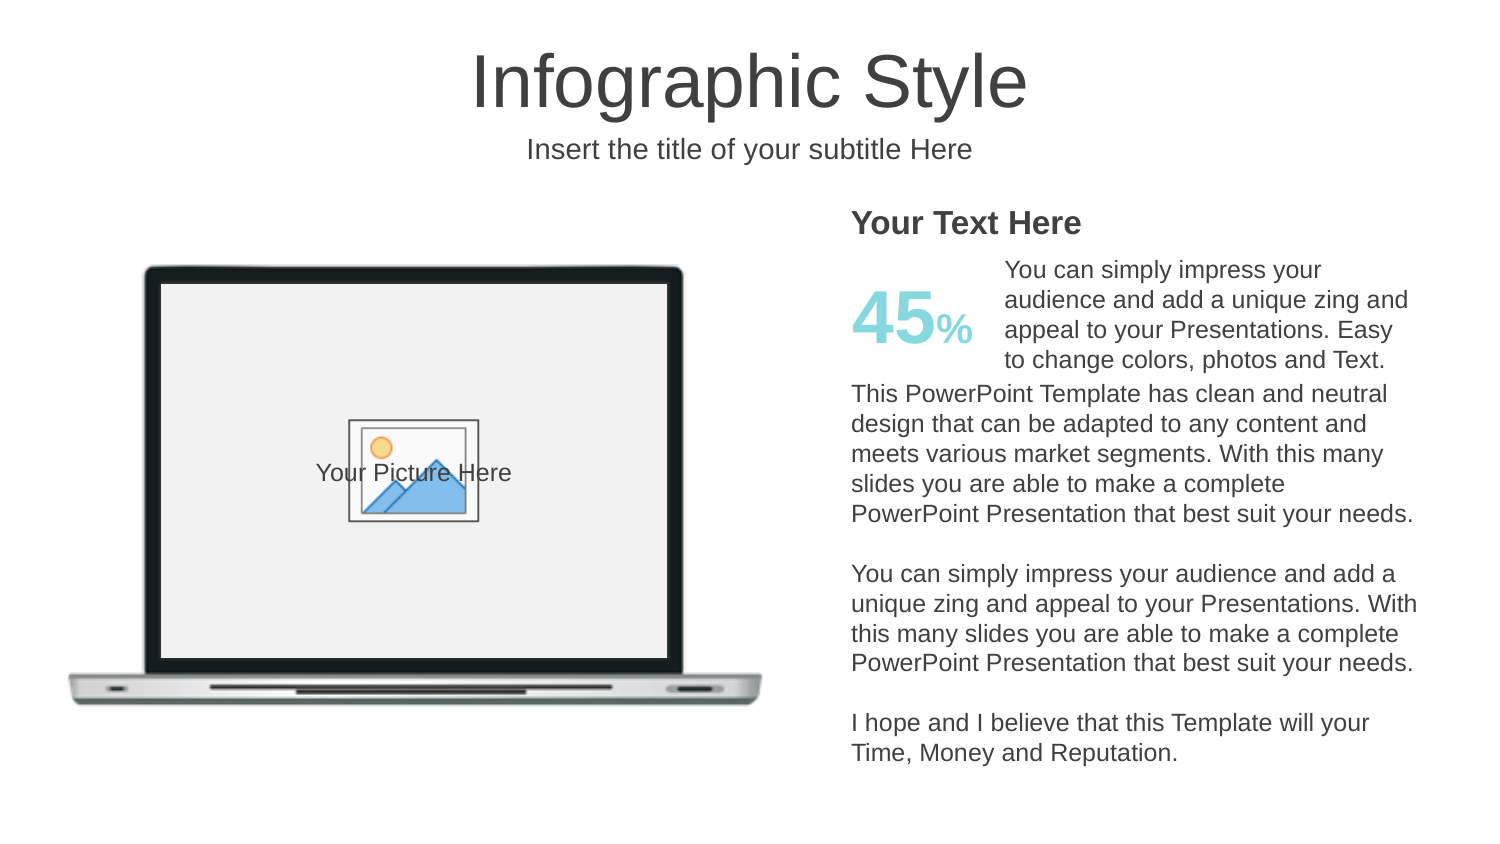

Infographic Style
Insert the title of your subtitle Here
Your Text Here
You can simply impress your audience and add a unique zing and appeal to your Presentations. Easy to change colors, photos and Text.
45%

This PowerPoint Template has clean and neutral design that can be adapted to any content and meets various market segments. With this many slides you are able to make a complete PowerPoint Presentation that best suit your needs.

You can simply impress your audience and add a unique zing and appeal to your Presentations. With this many slides you are able to make a complete PowerPoint Presentation that best suit your needs.

I hope and I believe that this Template will your Time, Money and Reputation.